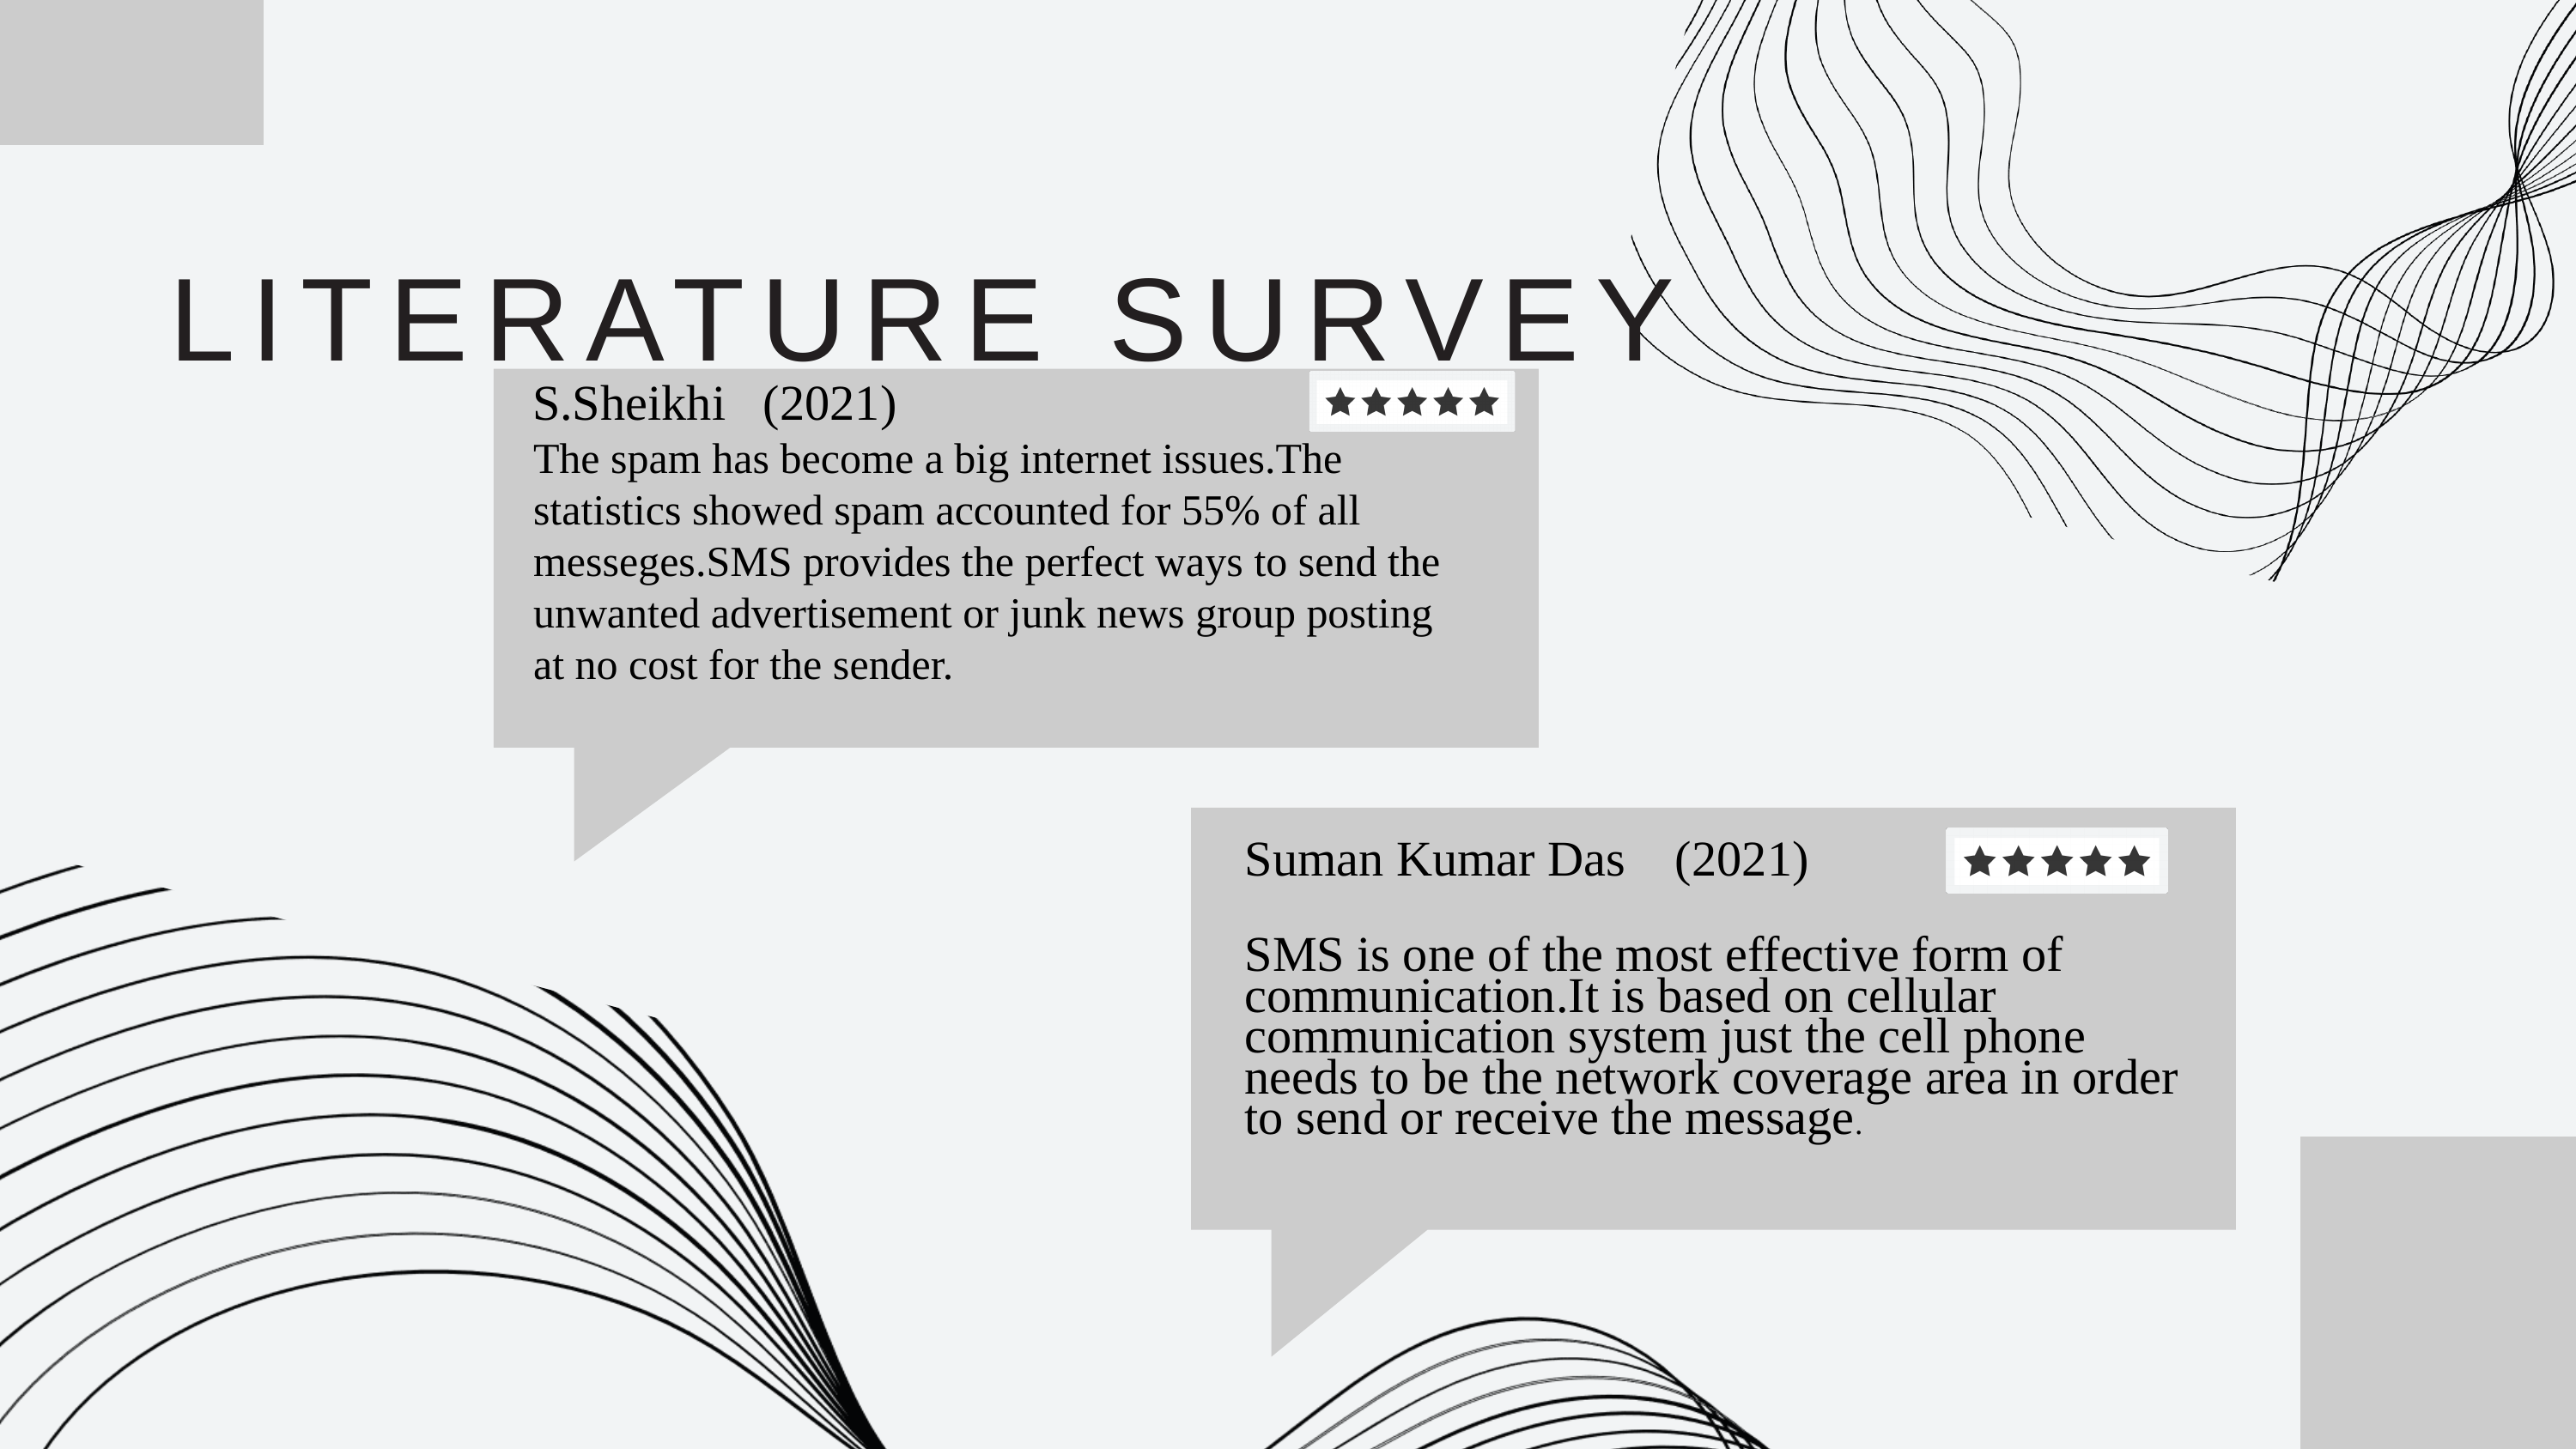

LITERATURE SURVEY
 S.Sheikhi   (2021)

The spam has become a big internet issues.The statistics showed spam accounted for 55% of all messeges.SMS provides the perfect ways to send the unwanted advertisement or junk news group posting at no cost for the sender.

Suman Kumar Das    (2021)

SMS is one of the most effective form of communication.It is based on cellular communication system just the cell phone needs to be the network coverage area in order to send or receive the message.